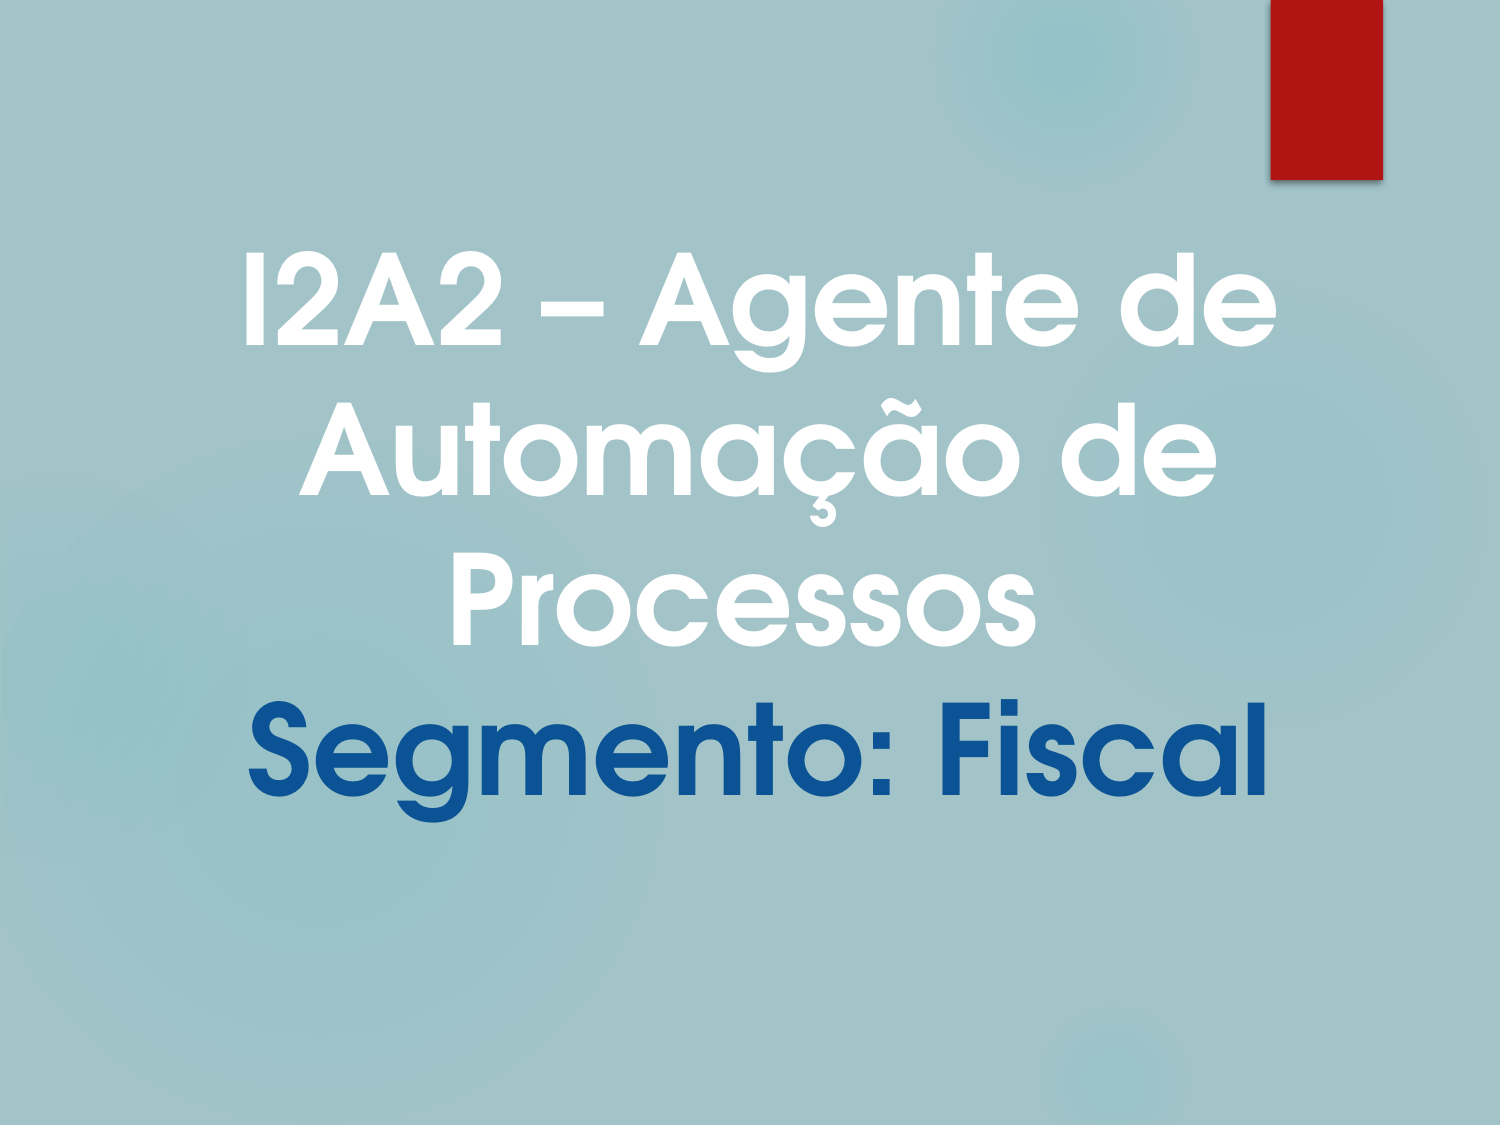

# I2A2 – Agente de Automação de Processos
Segmento: Fiscal